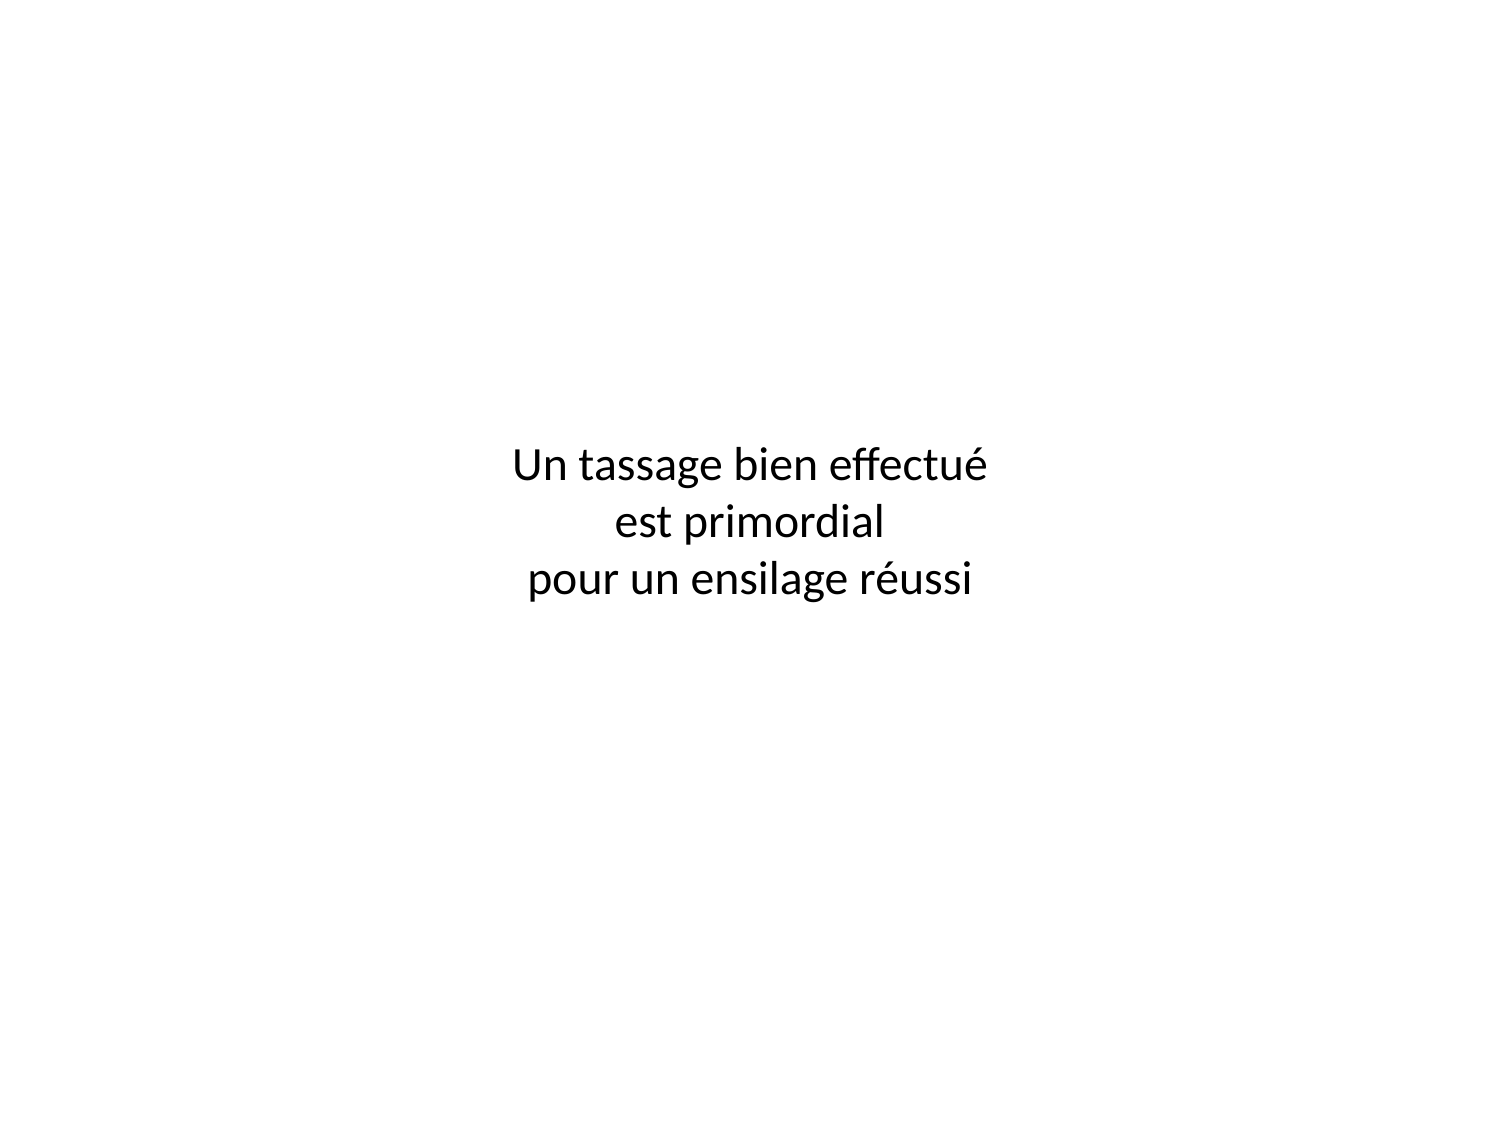

# Un tassage bien effectué est primordial pour un ensilage réussi